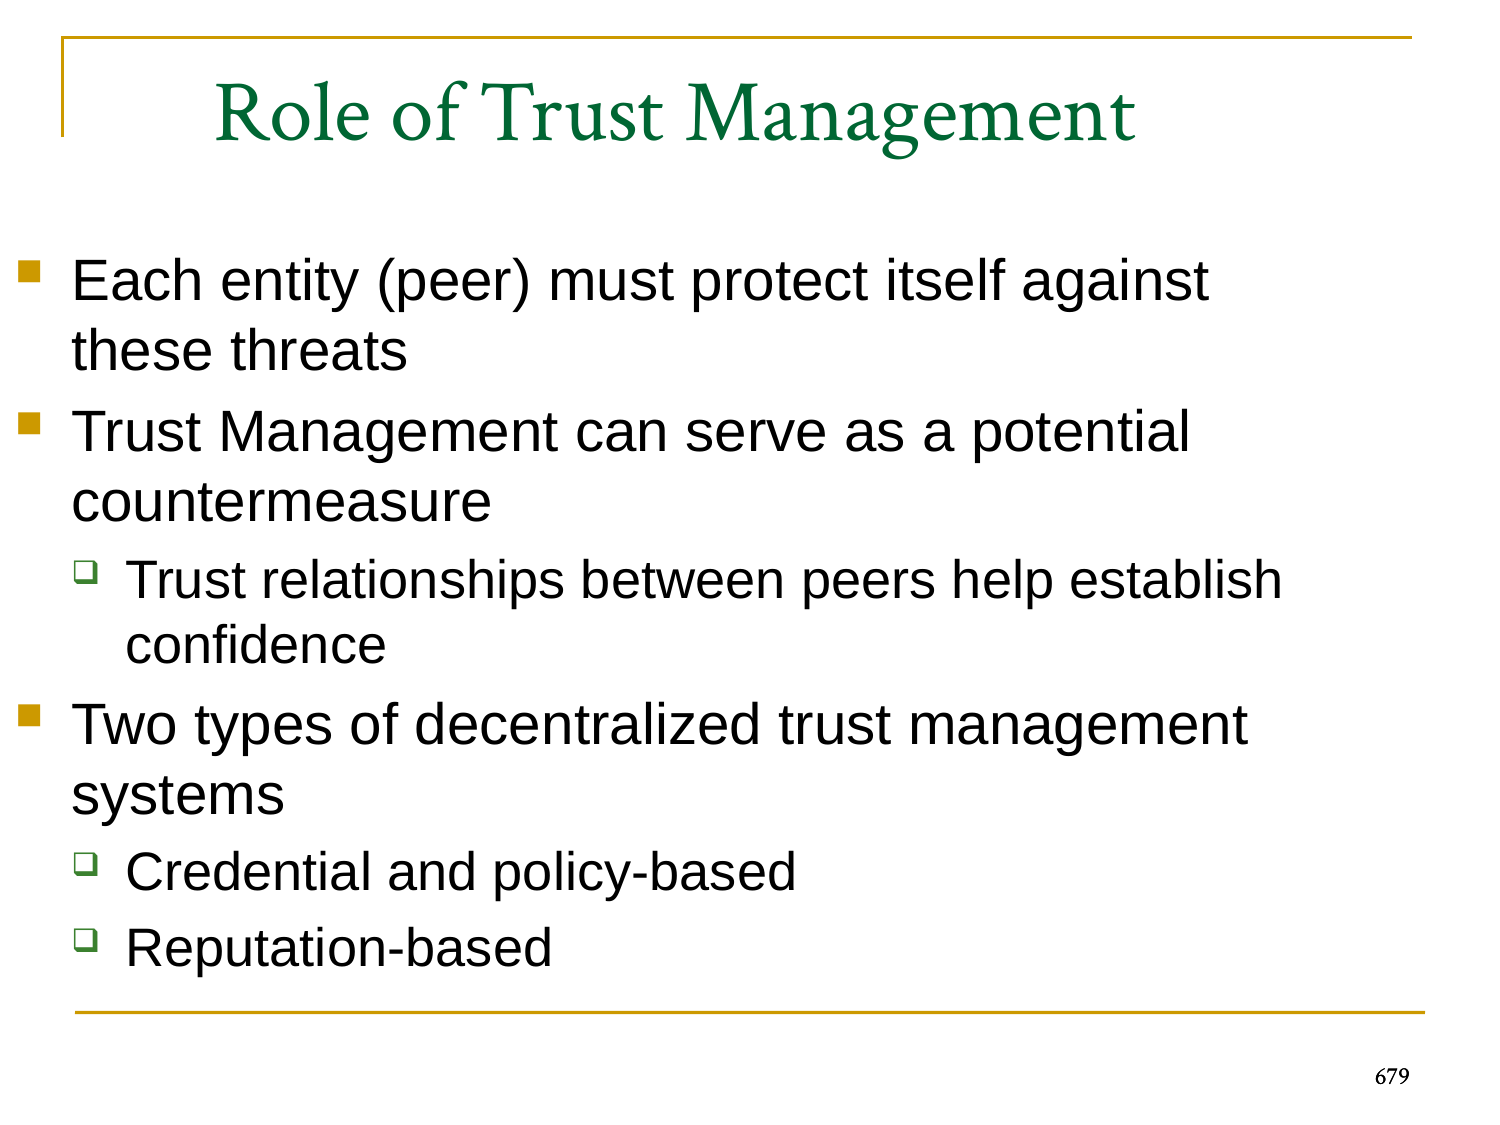

Role of Trust Management
Each entity (peer) must protect itself against these threats
Trust Management can serve as a potential countermeasure
Trust relationships between peers help establish confidence
Two types of decentralized trust management systems
Credential and policy-based
Reputation-based
679
679